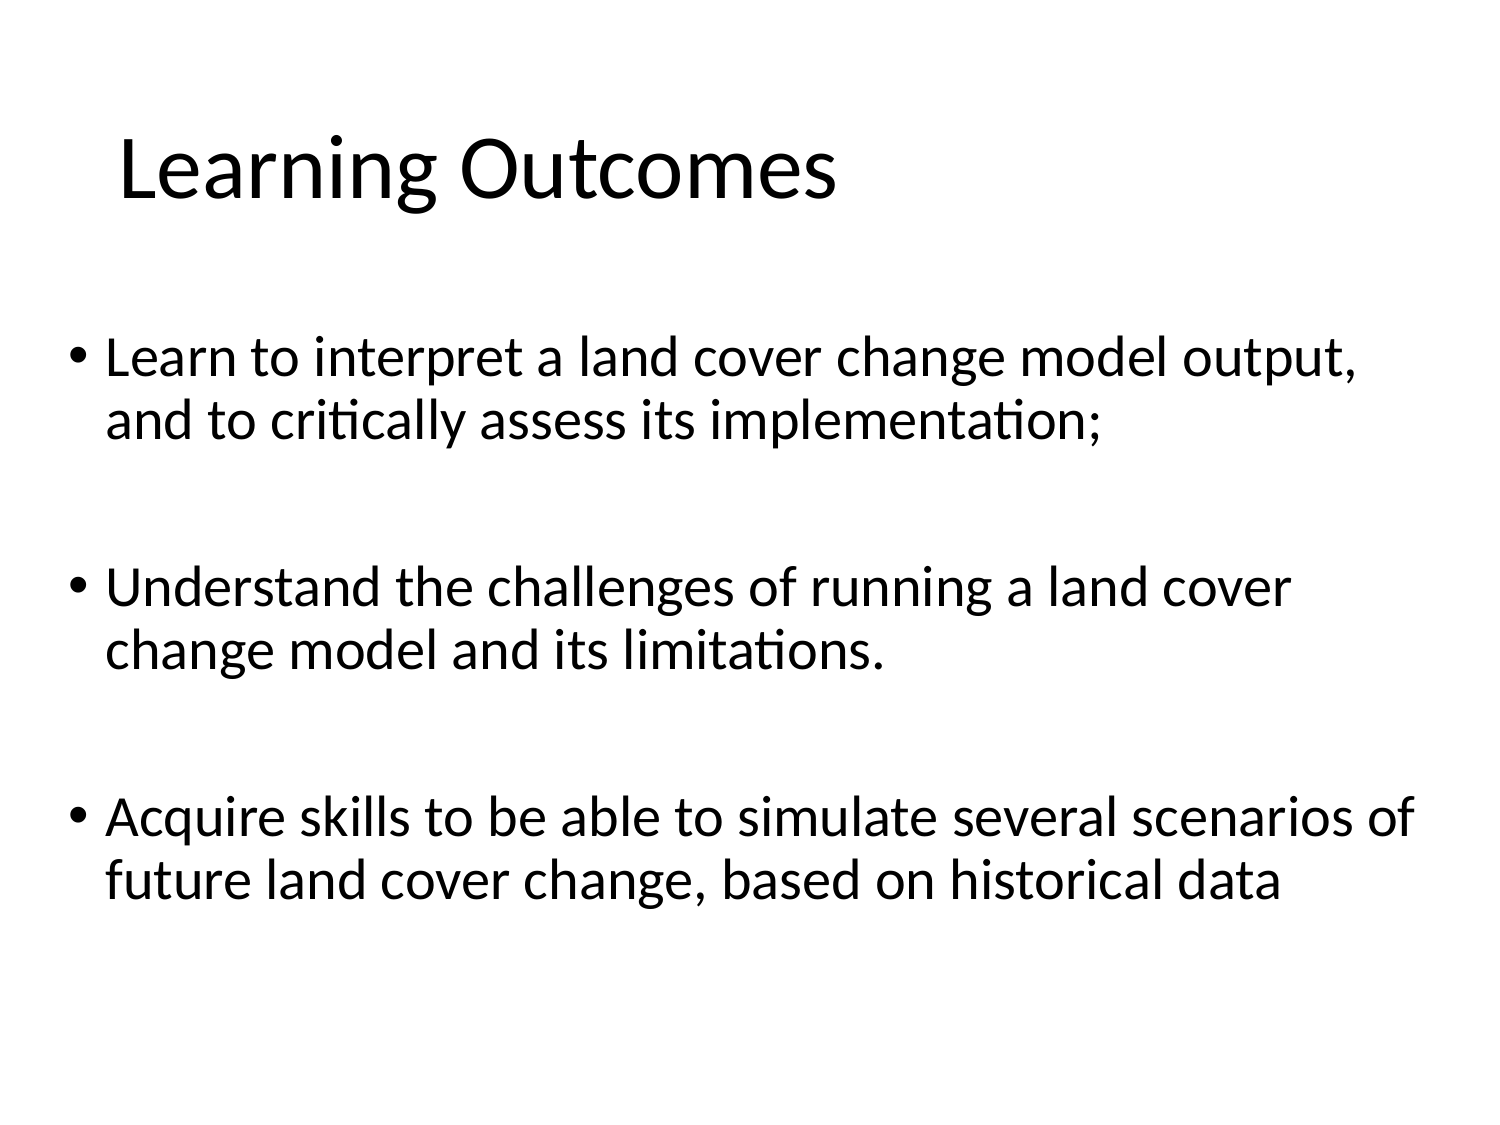

# Learning Outcomes
Learn to interpret a land cover change model output, and to critically assess its implementation;

Understand the challenges of running a land cover change model and its limitations.

Acquire skills to be able to simulate several scenarios of future land cover change, based on historical data